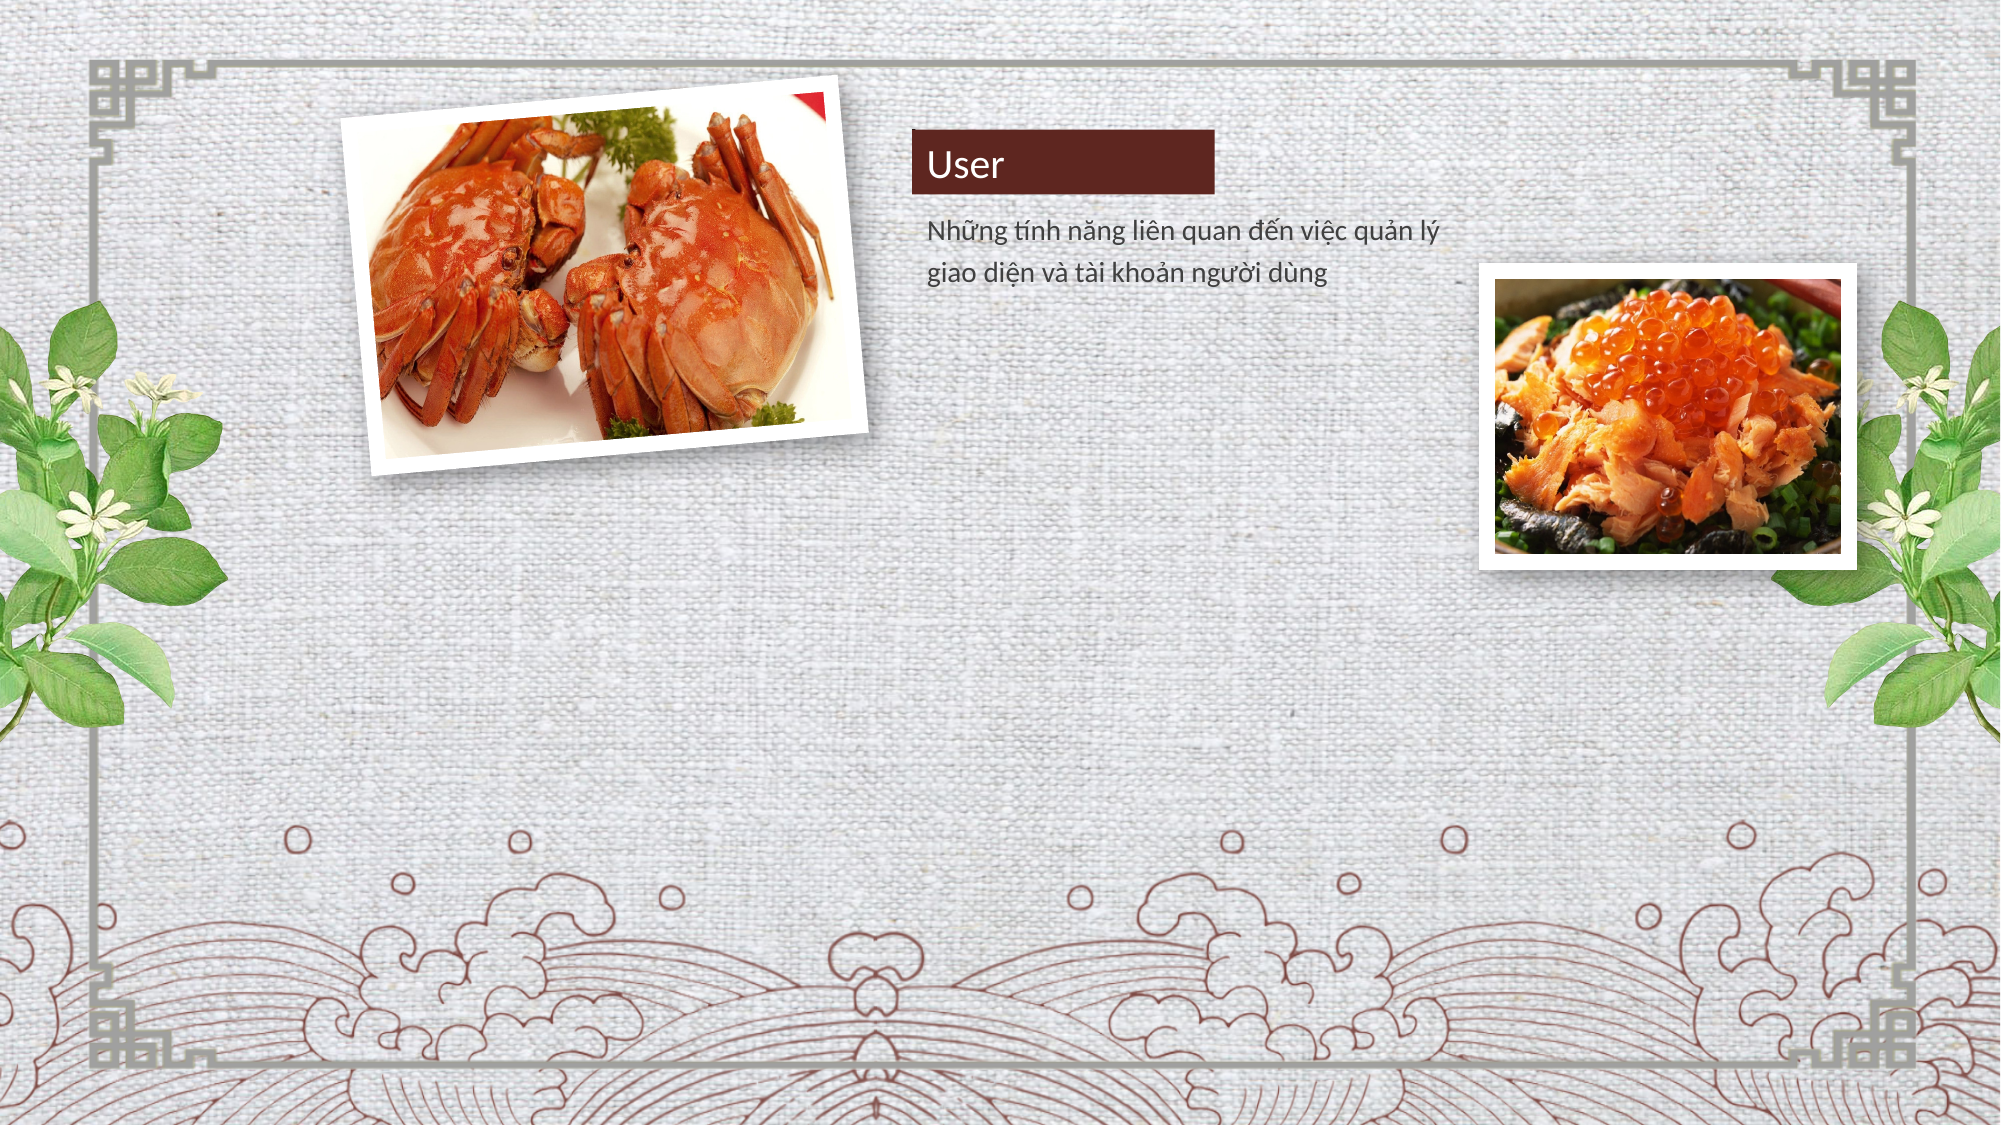

User
Những tính năng liên quan đến việc quản lý giao diện và tài khoản người dùng